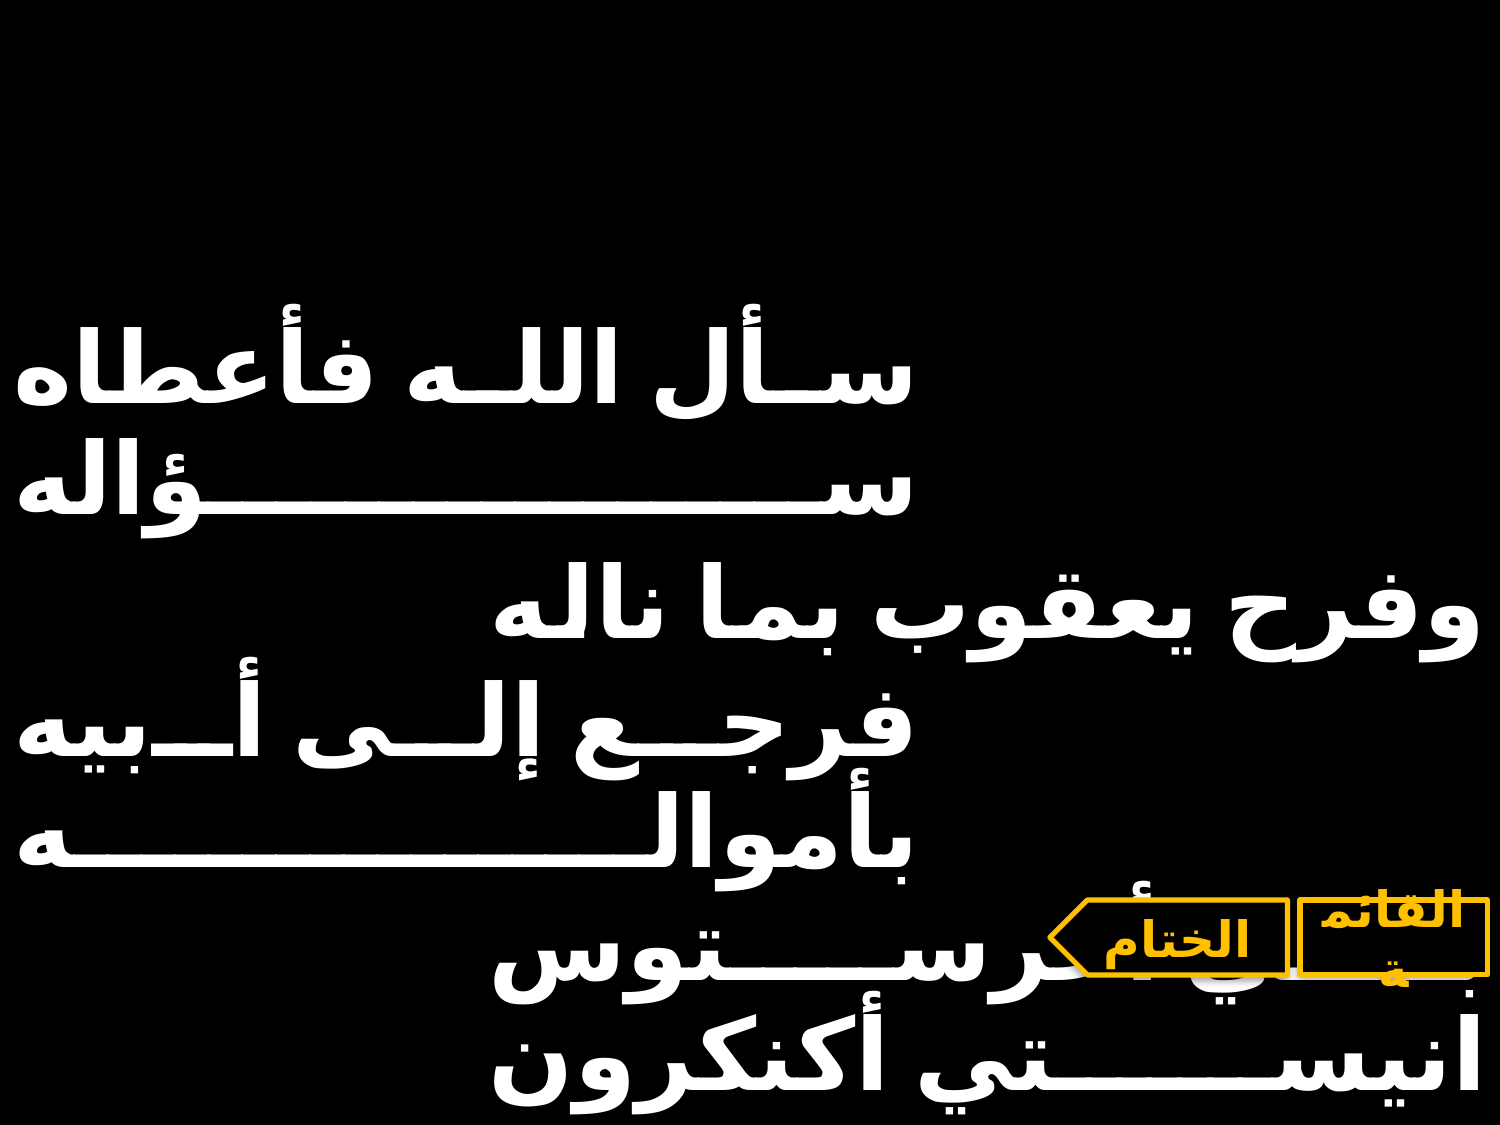

| سأل الله فأعطاه سؤاله |  |  |
| --- | --- | --- |
|  | وفرح يعقوب بما ناله |  |
| فرجع إلى أبيه بأمواله |  |  |
|  | بي أخرستوس انيستي أكنكرون |  |
الختام
القائمة